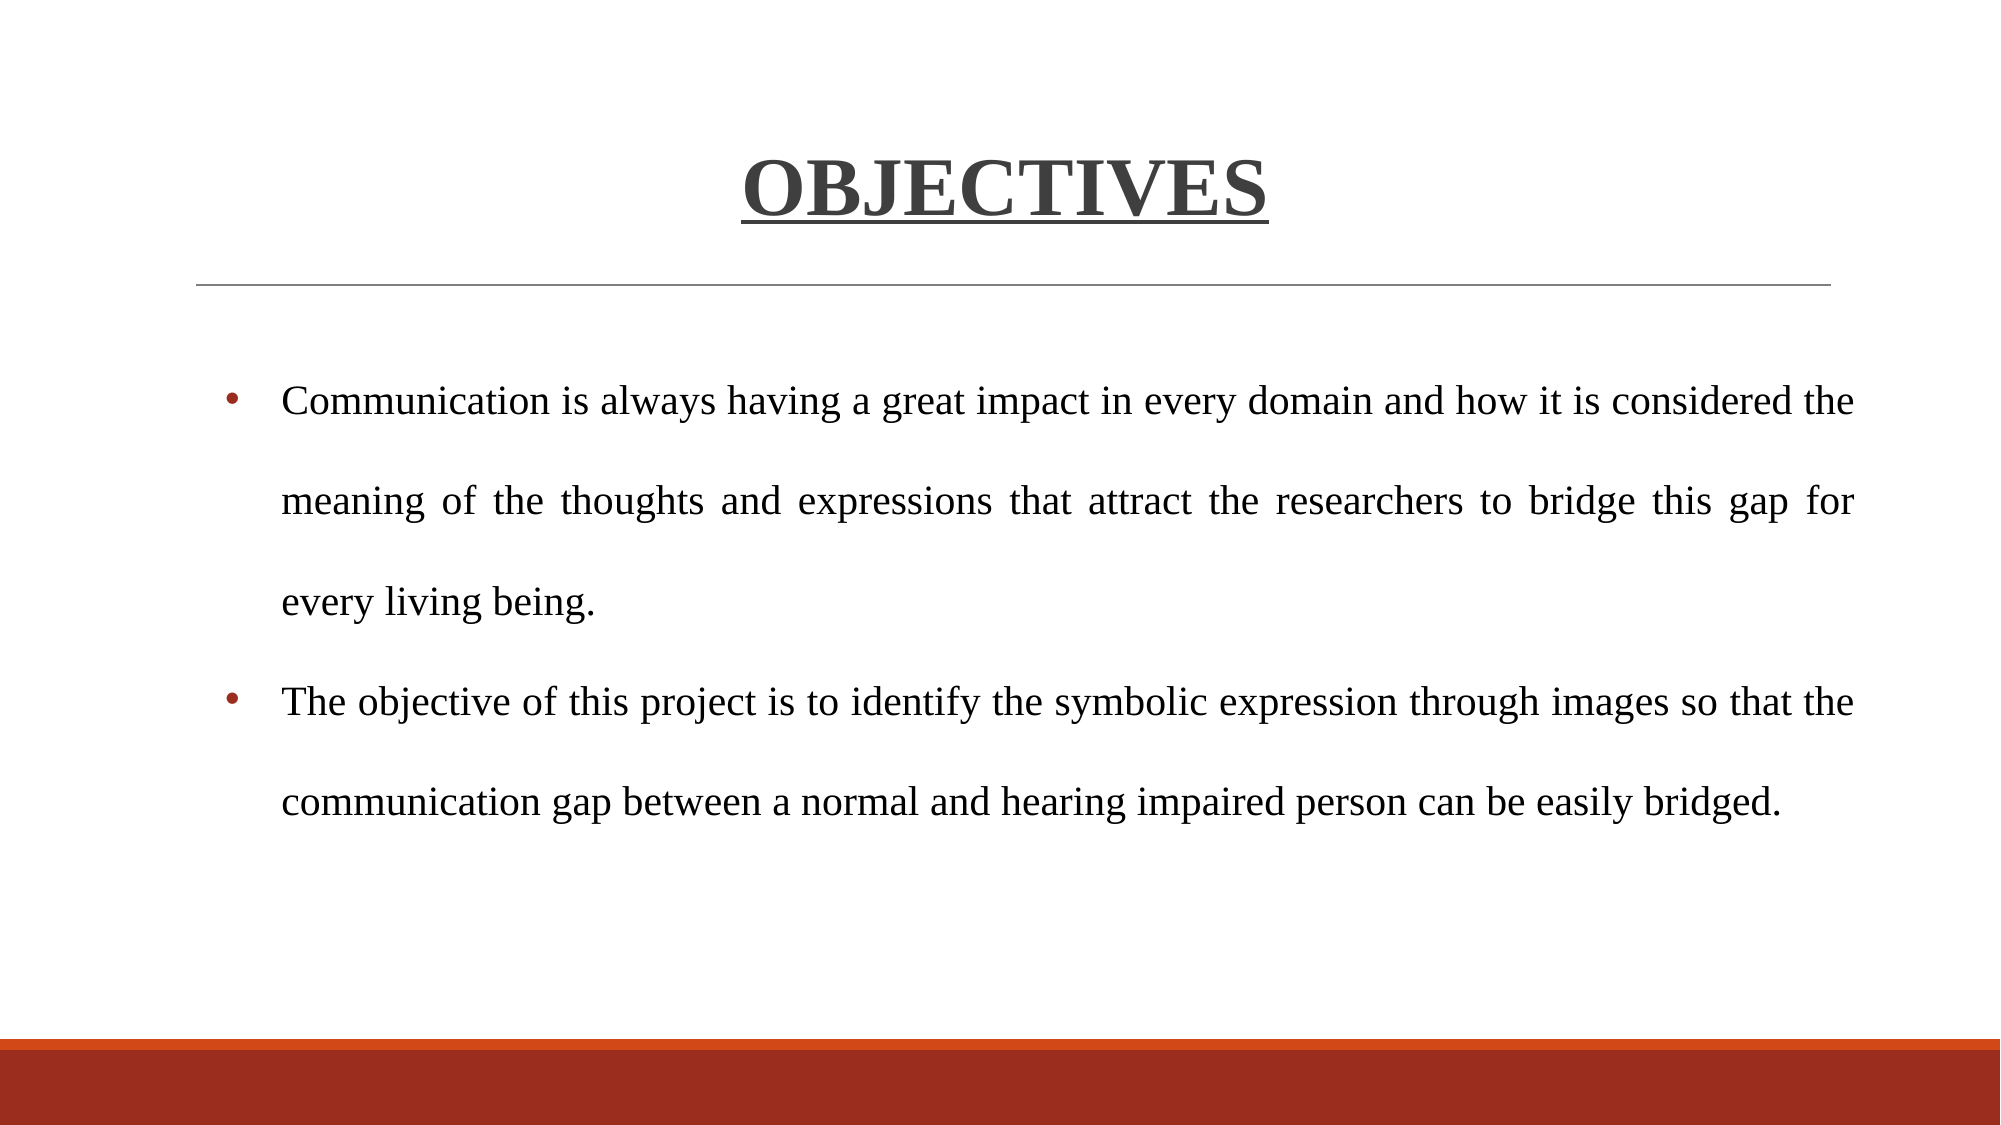

# OBJECTIVES
Communication is always having a great impact in every domain and how it is considered the meaning of the thoughts and expressions that attract the researchers to bridge this gap for every living being.
The objective of this project is to identify the symbolic expression through images so that the communication gap between a normal and hearing impaired person can be easily bridged.
10